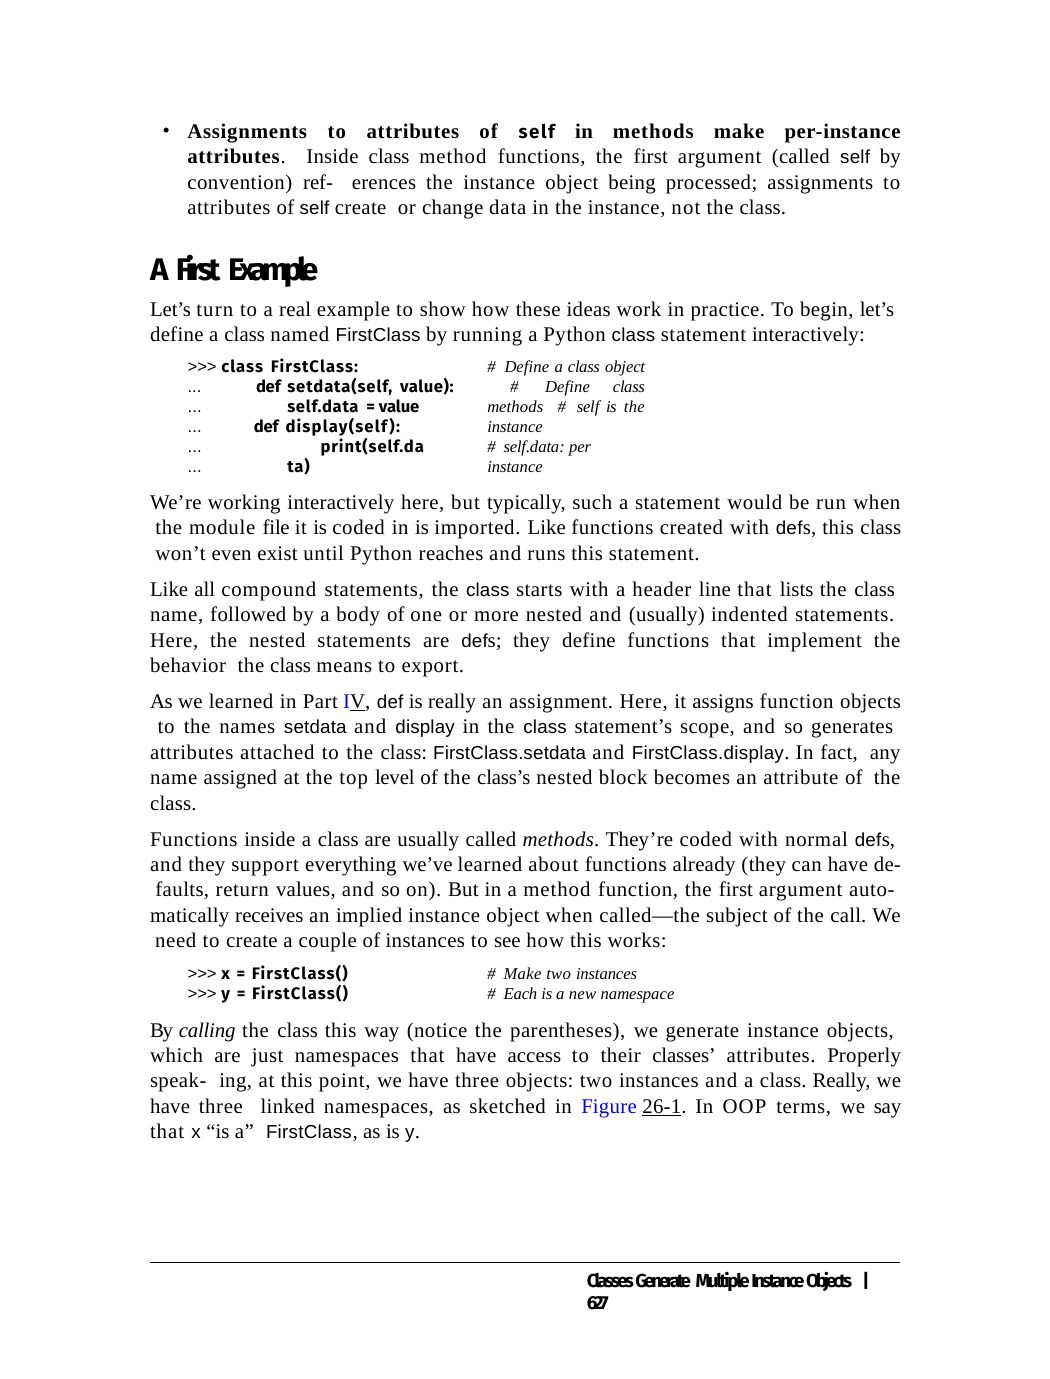

Assignments to attributes of self in methods make per-instance attributes.  Inside class method functions, the first argument (called self by convention) ref-  erences the instance object being processed; assignments to attributes of self create  or change data in the instance, not the class.

A First Example
Let’s turn to a real example to show how these ideas work in practice. To begin, let’s  define a class named FirstClass by running a Python class statement interactively:
>>> class FirstClass:
...	def setdata(self, value):
# Define a class object  # Define class methods  # self is the instance
...
...
...
...
self.data = value  def display(self):
print(self.data)
# self.data: per instance
We’re working interactively here, but typically, such a statement would be run when  the module file it is coded in is imported. Like functions created with defs, this class  won’t even exist until Python reaches and runs this statement.
Like all compound statements, the class starts with a header line that lists the class  name, followed by a body of one or more nested and (usually) indented statements.  Here, the nested statements are defs; they define functions that implement the behavior  the class means to export.
As we learned in Part IV, def is really an assignment. Here, it assigns function objects  to the names setdata and display in the class statement’s scope, and so generates  attributes attached to the class: FirstClass.setdata and FirstClass.display. In fact,  any name assigned at the top level of the class’s nested block becomes an attribute of  the class.
Functions inside a class are usually called methods. They’re coded with normal defs,  and they support everything we’ve learned about functions already (they can have de-  faults, return values, and so on). But in a method function, the first argument auto-  matically receives an implied instance object when called—the subject of the call. We  need to create a couple of instances to see how this works:
>>> x = FirstClass()
>>> y = FirstClass()
# Make two instances
# Each is a new namespace
By calling the class this way (notice the parentheses), we generate instance objects,  which are just namespaces that have access to their classes’ attributes. Properly speak-  ing, at this point, we have three objects: two instances and a class. Really, we have three  linked namespaces, as sketched in Figure 26-1. In OOP terms, we say that x “is a”  FirstClass, as is y.

Classes Generate Multiple Instance Objects  | 627